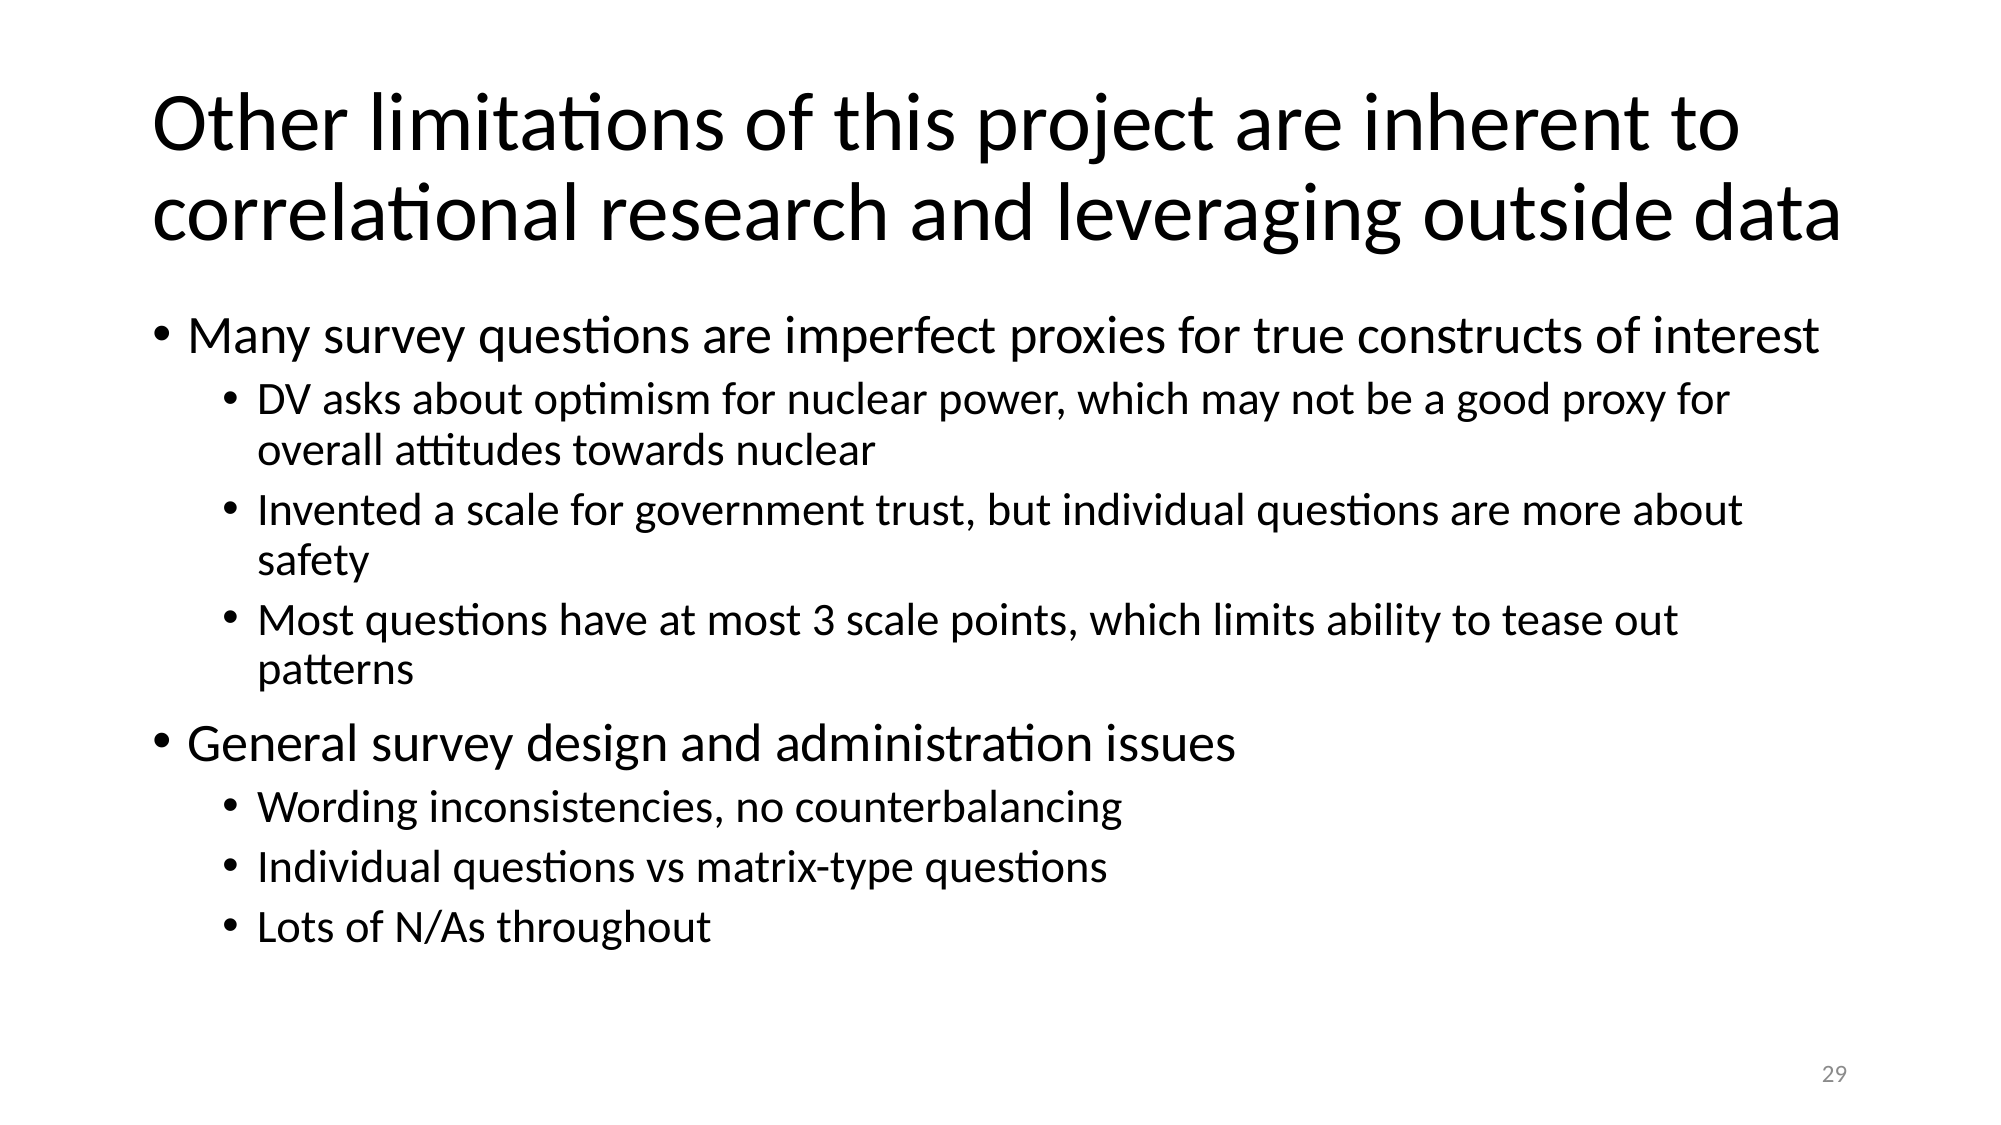

# Other limitations of this project are inherent to correlational research and leveraging outside data
Many survey questions are imperfect proxies for true constructs of interest
DV asks about optimism for nuclear power, which may not be a good proxy for overall attitudes towards nuclear
Invented a scale for government trust, but individual questions are more about safety
Most questions have at most 3 scale points, which limits ability to tease out patterns
General survey design and administration issues
Wording inconsistencies, no counterbalancing
Individual questions vs matrix-type questions
Lots of N/As throughout
29